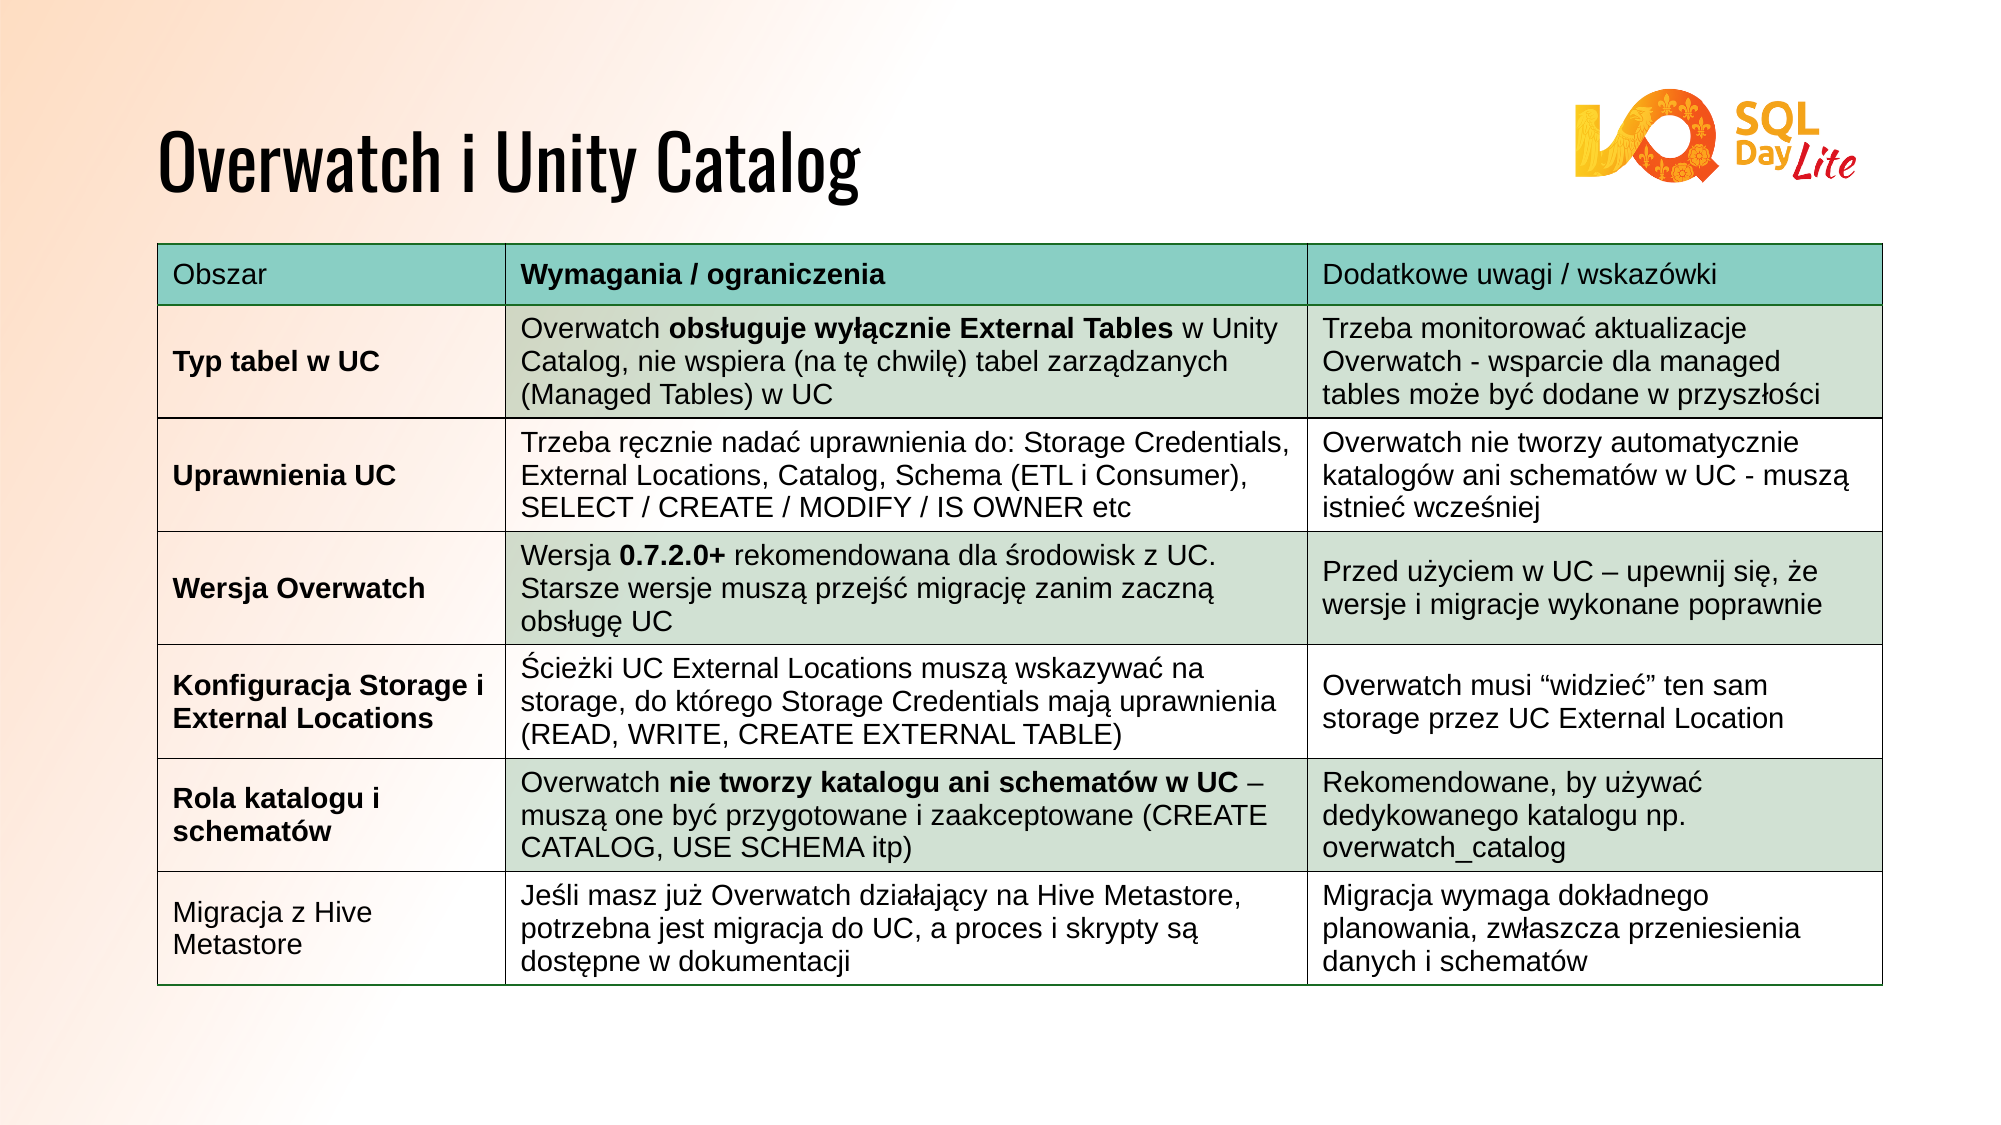

# Overwatch i Unity Catalog
| Obszar | Wymagania / ograniczenia | Dodatkowe uwagi / wskazówki |
| --- | --- | --- |
| Typ tabel w UC | Overwatch obsługuje wyłącznie External Tables w Unity Catalog, nie wspiera (na tę chwilę) tabel zarządzanych (Managed Tables) w UC | Trzeba monitorować aktualizacje Overwatch - wsparcie dla managed tables może być dodane w przyszłości |
| Uprawnienia UC | Trzeba ręcznie nadać uprawnienia do: Storage Credentials, External Locations, Catalog, Schema (ETL i Consumer), SELECT / CREATE / MODIFY / IS OWNER etc | Overwatch nie tworzy automatycznie katalogów ani schematów w UC - muszą istnieć wcześniej |
| Wersja Overwatch | Wersja 0.7.2.0+ rekomendowana dla środowisk z UC. Starsze wersje muszą przejść migrację zanim zaczną obsługę UC | Przed użyciem w UC – upewnij się, że wersje i migracje wykonane poprawnie |
| Konfiguracja Storage i External Locations | Ścieżki UC External Locations muszą wskazywać na storage, do którego Storage Credentials mają uprawnienia (READ, WRITE, CREATE EXTERNAL TABLE) | Overwatch musi “widzieć” ten sam storage przez UC External Location |
| Rola katalogu i schematów | Overwatch nie tworzy katalogu ani schematów w UC – muszą one być przygotowane i zaakceptowane (CREATE CATALOG, USE SCHEMA itp) | Rekomendowane, by używać dedykowanego katalogu np. overwatch\_catalog |
| Migracja z Hive Metastore | Jeśli masz już Overwatch działający na Hive Metastore, potrzebna jest migracja do UC, a proces i skrypty są dostępne w dokumentacji | Migracja wymaga dokładnego planowania, zwłaszcza przeniesienia danych i schematów |